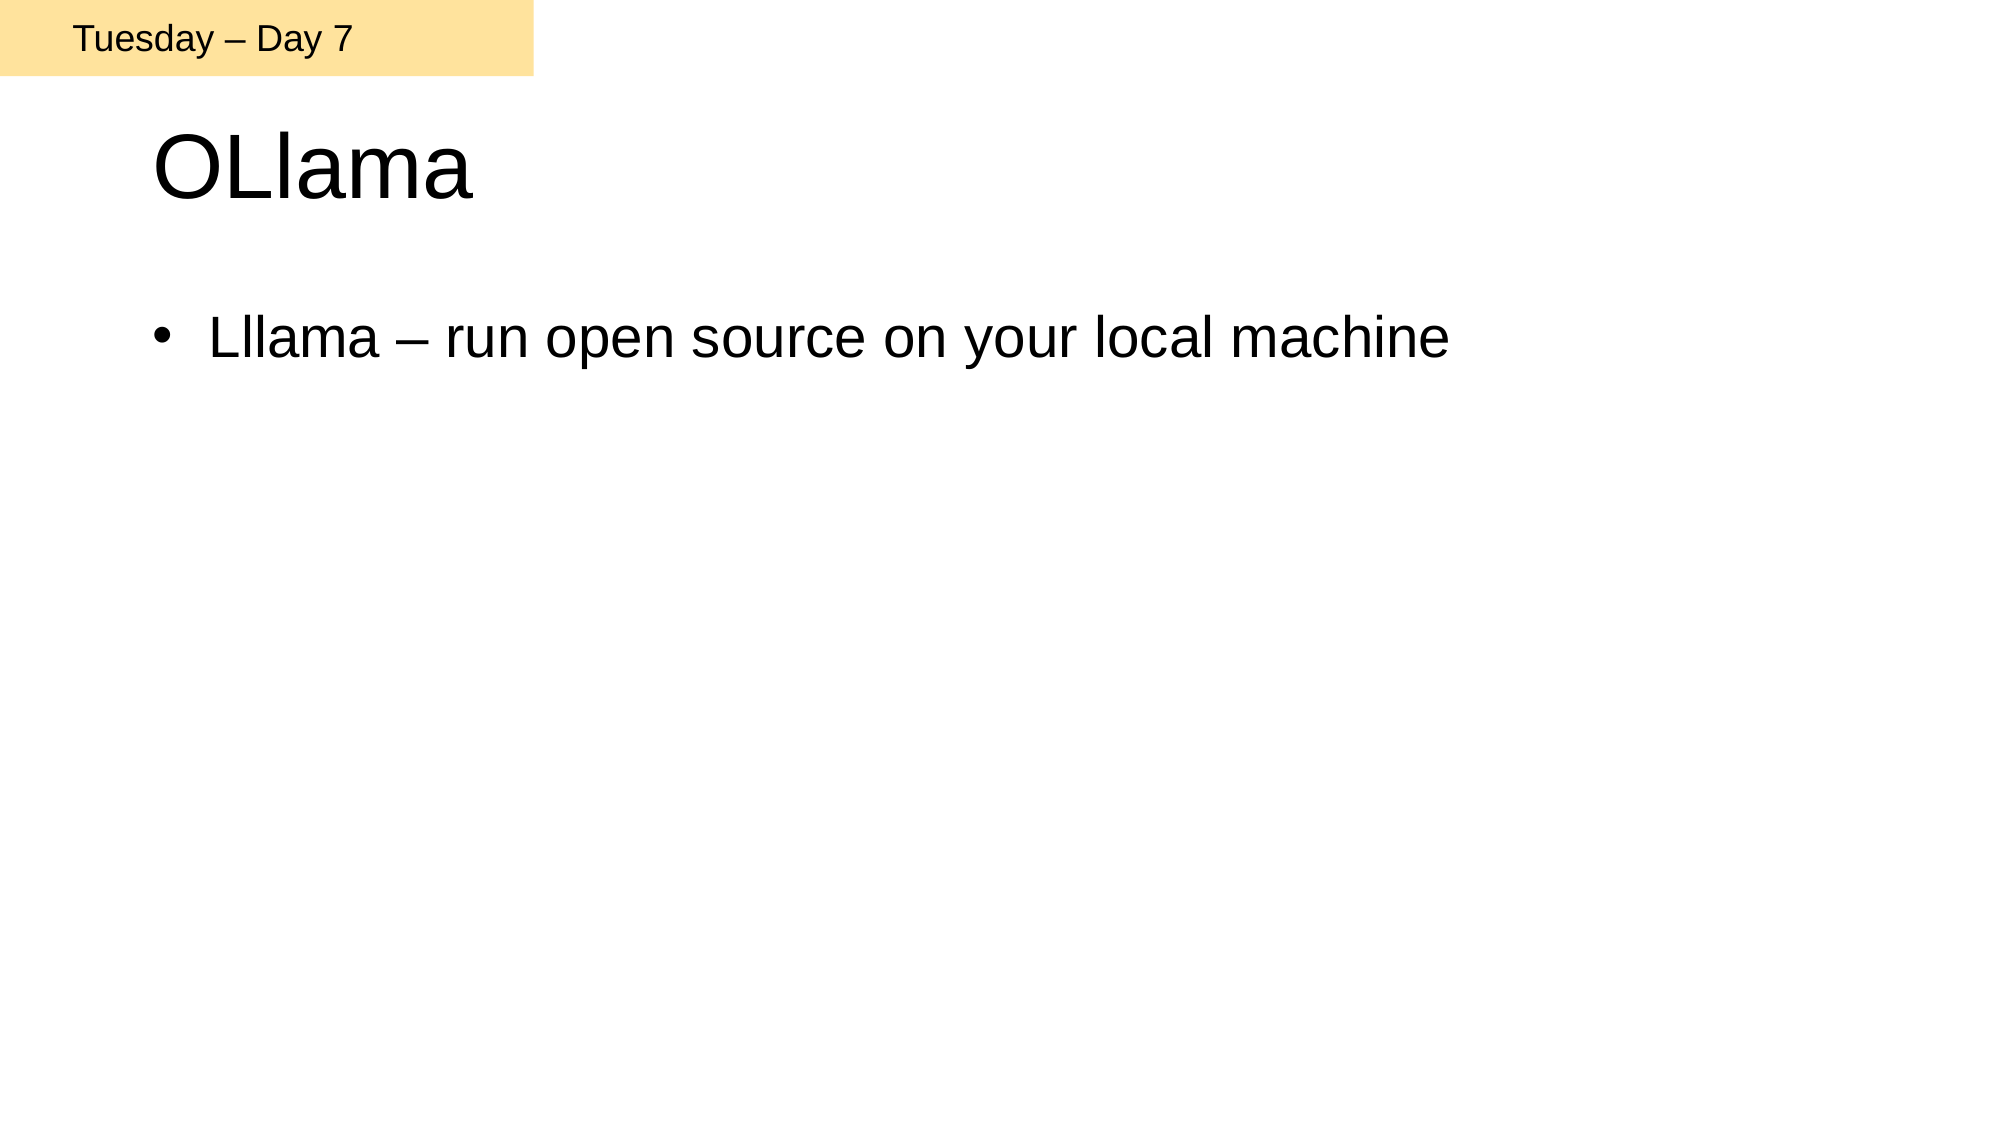

Tuesday – Day 7
# OLlama
Lllama – run open source on your local machine